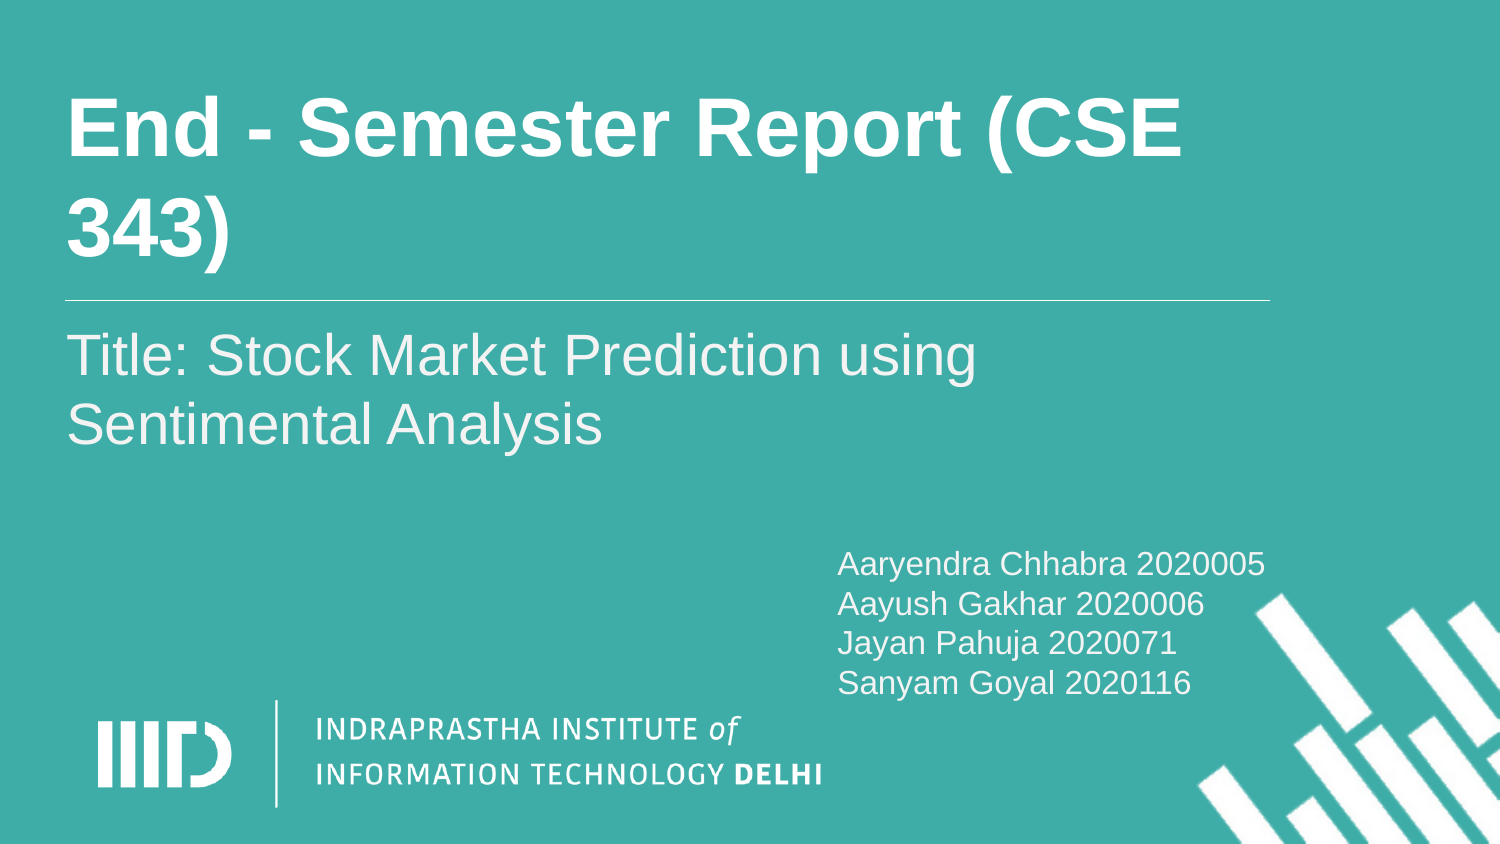

# End - Semester Report (CSE 343)
Title: Stock Market Prediction using Sentimental Analysis
Aaryendra Chhabra 2020005
Aayush Gakhar 2020006
Jayan Pahuja 2020071
Sanyam Goyal 2020116